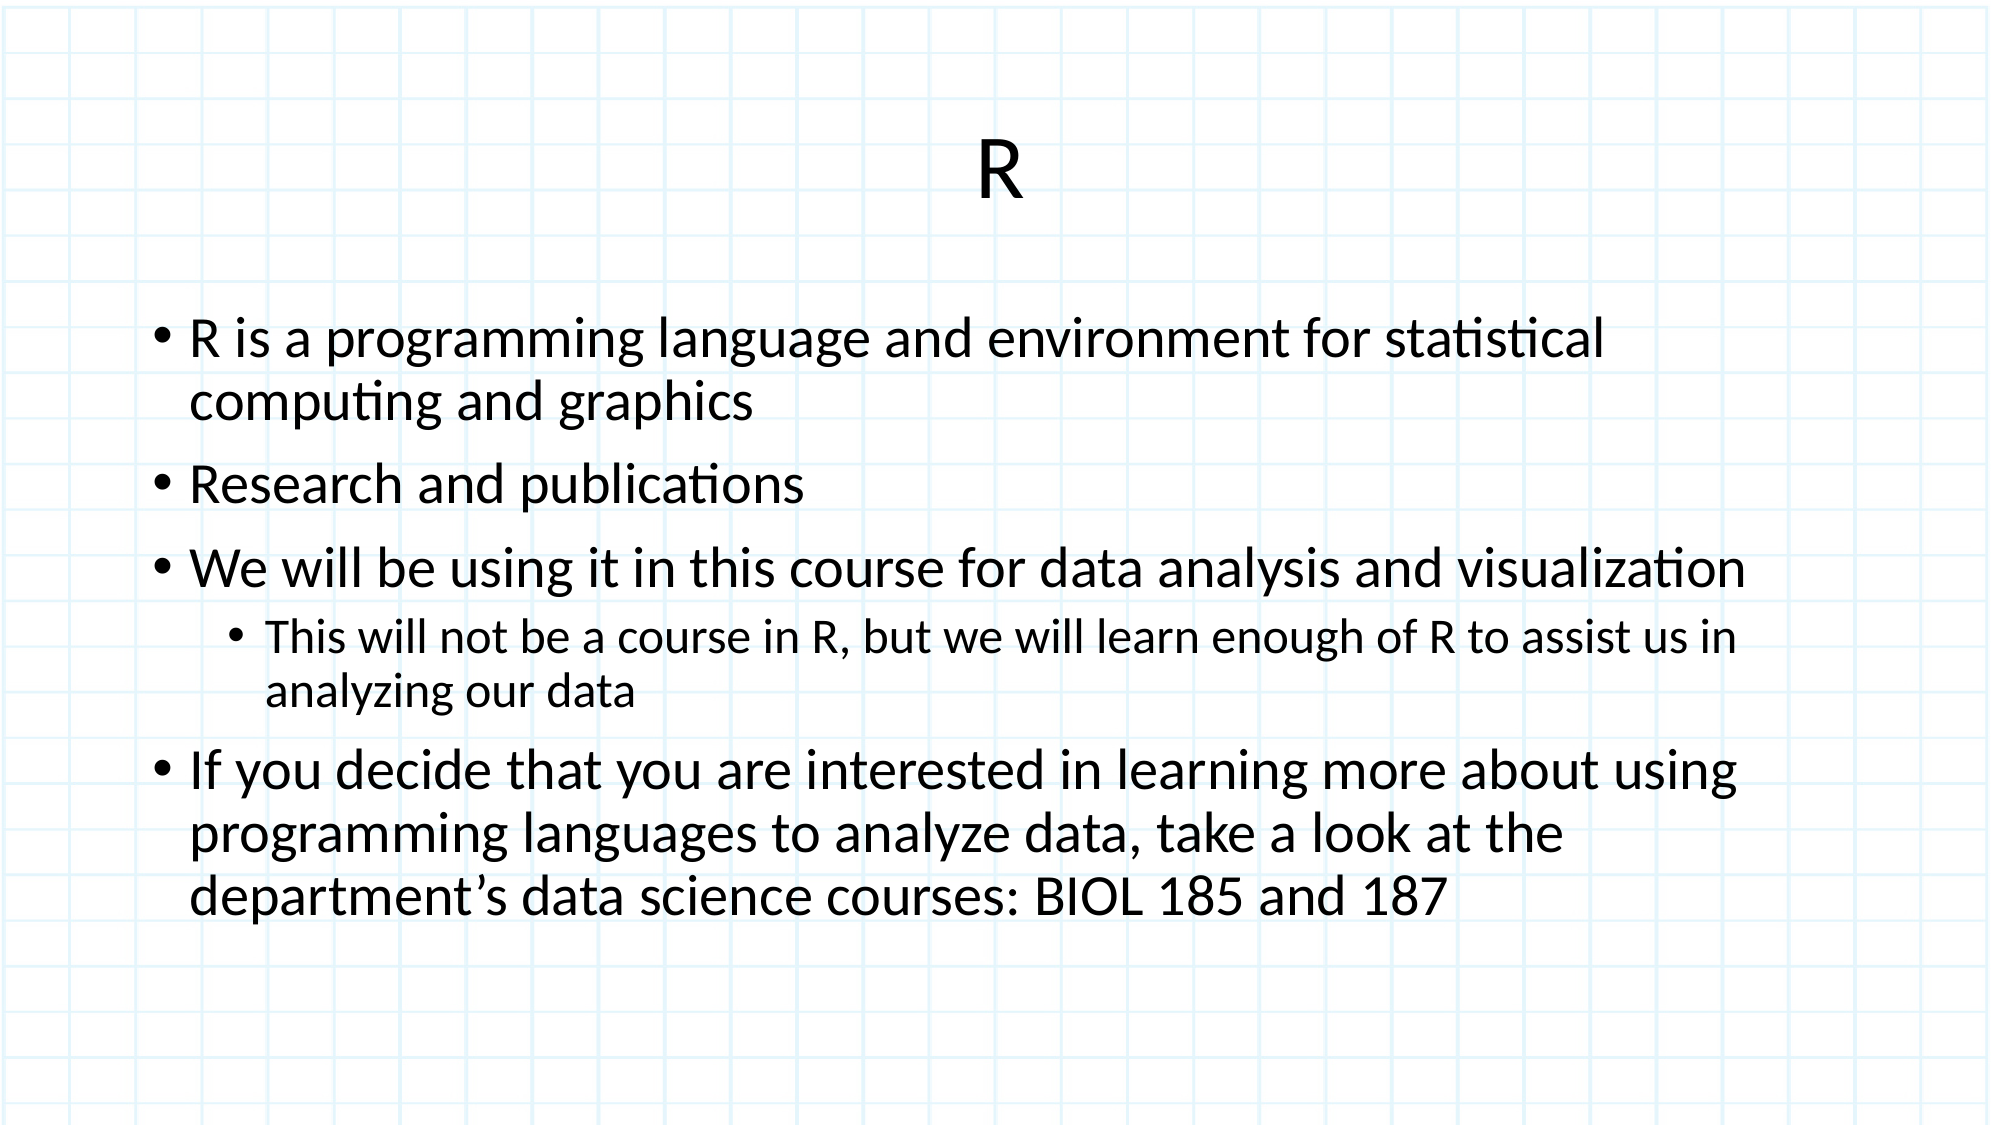

# R
R is a programming language and environment for statistical computing and graphics
Research and publications
We will be using it in this course for data analysis and visualization
This will not be a course in R, but we will learn enough of R to assist us in analyzing our data
If you decide that you are interested in learning more about using programming languages to analyze data, take a look at the department’s data science courses: BIOL 185 and 187